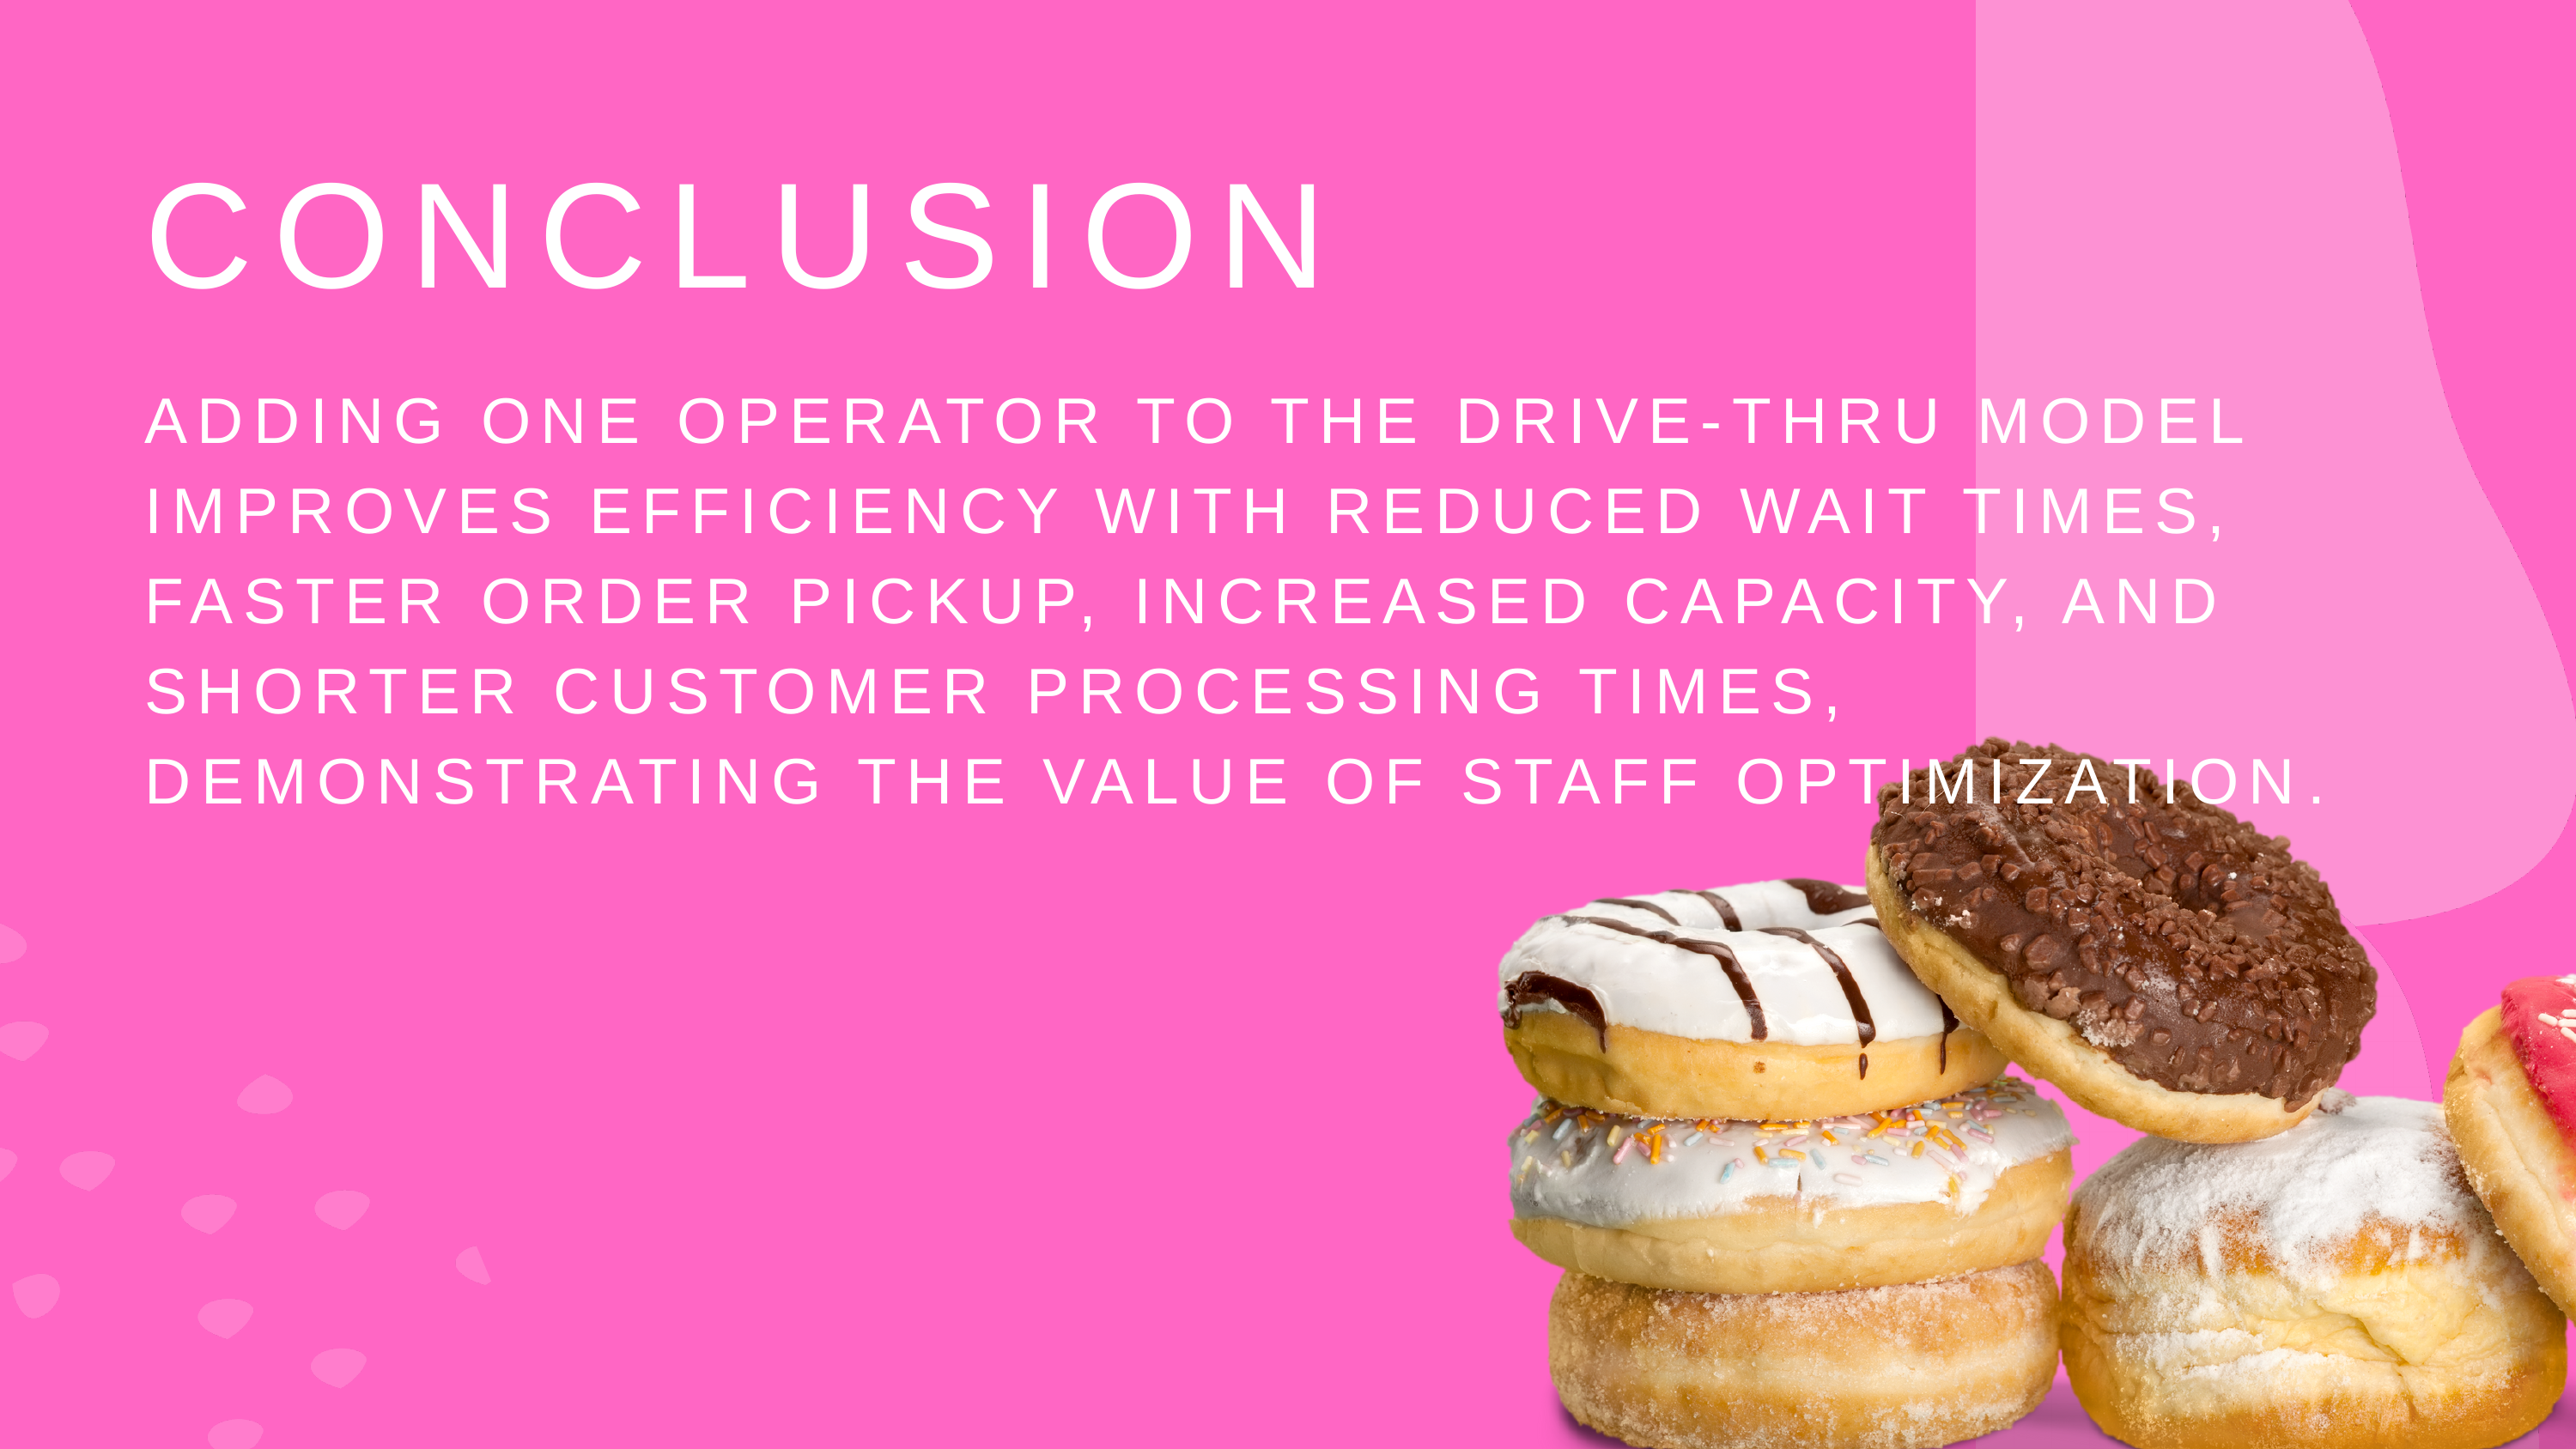

CONCLUSION
ADDING ONE OPERATOR TO THE DRIVE-THRU MODEL IMPROVES EFFICIENCY WITH REDUCED WAIT TIMES, FASTER ORDER PICKUP, INCREASED CAPACITY, AND SHORTER CUSTOMER PROCESSING TIMES, DEMONSTRATING THE VALUE OF STAFF OPTIMIZATION.